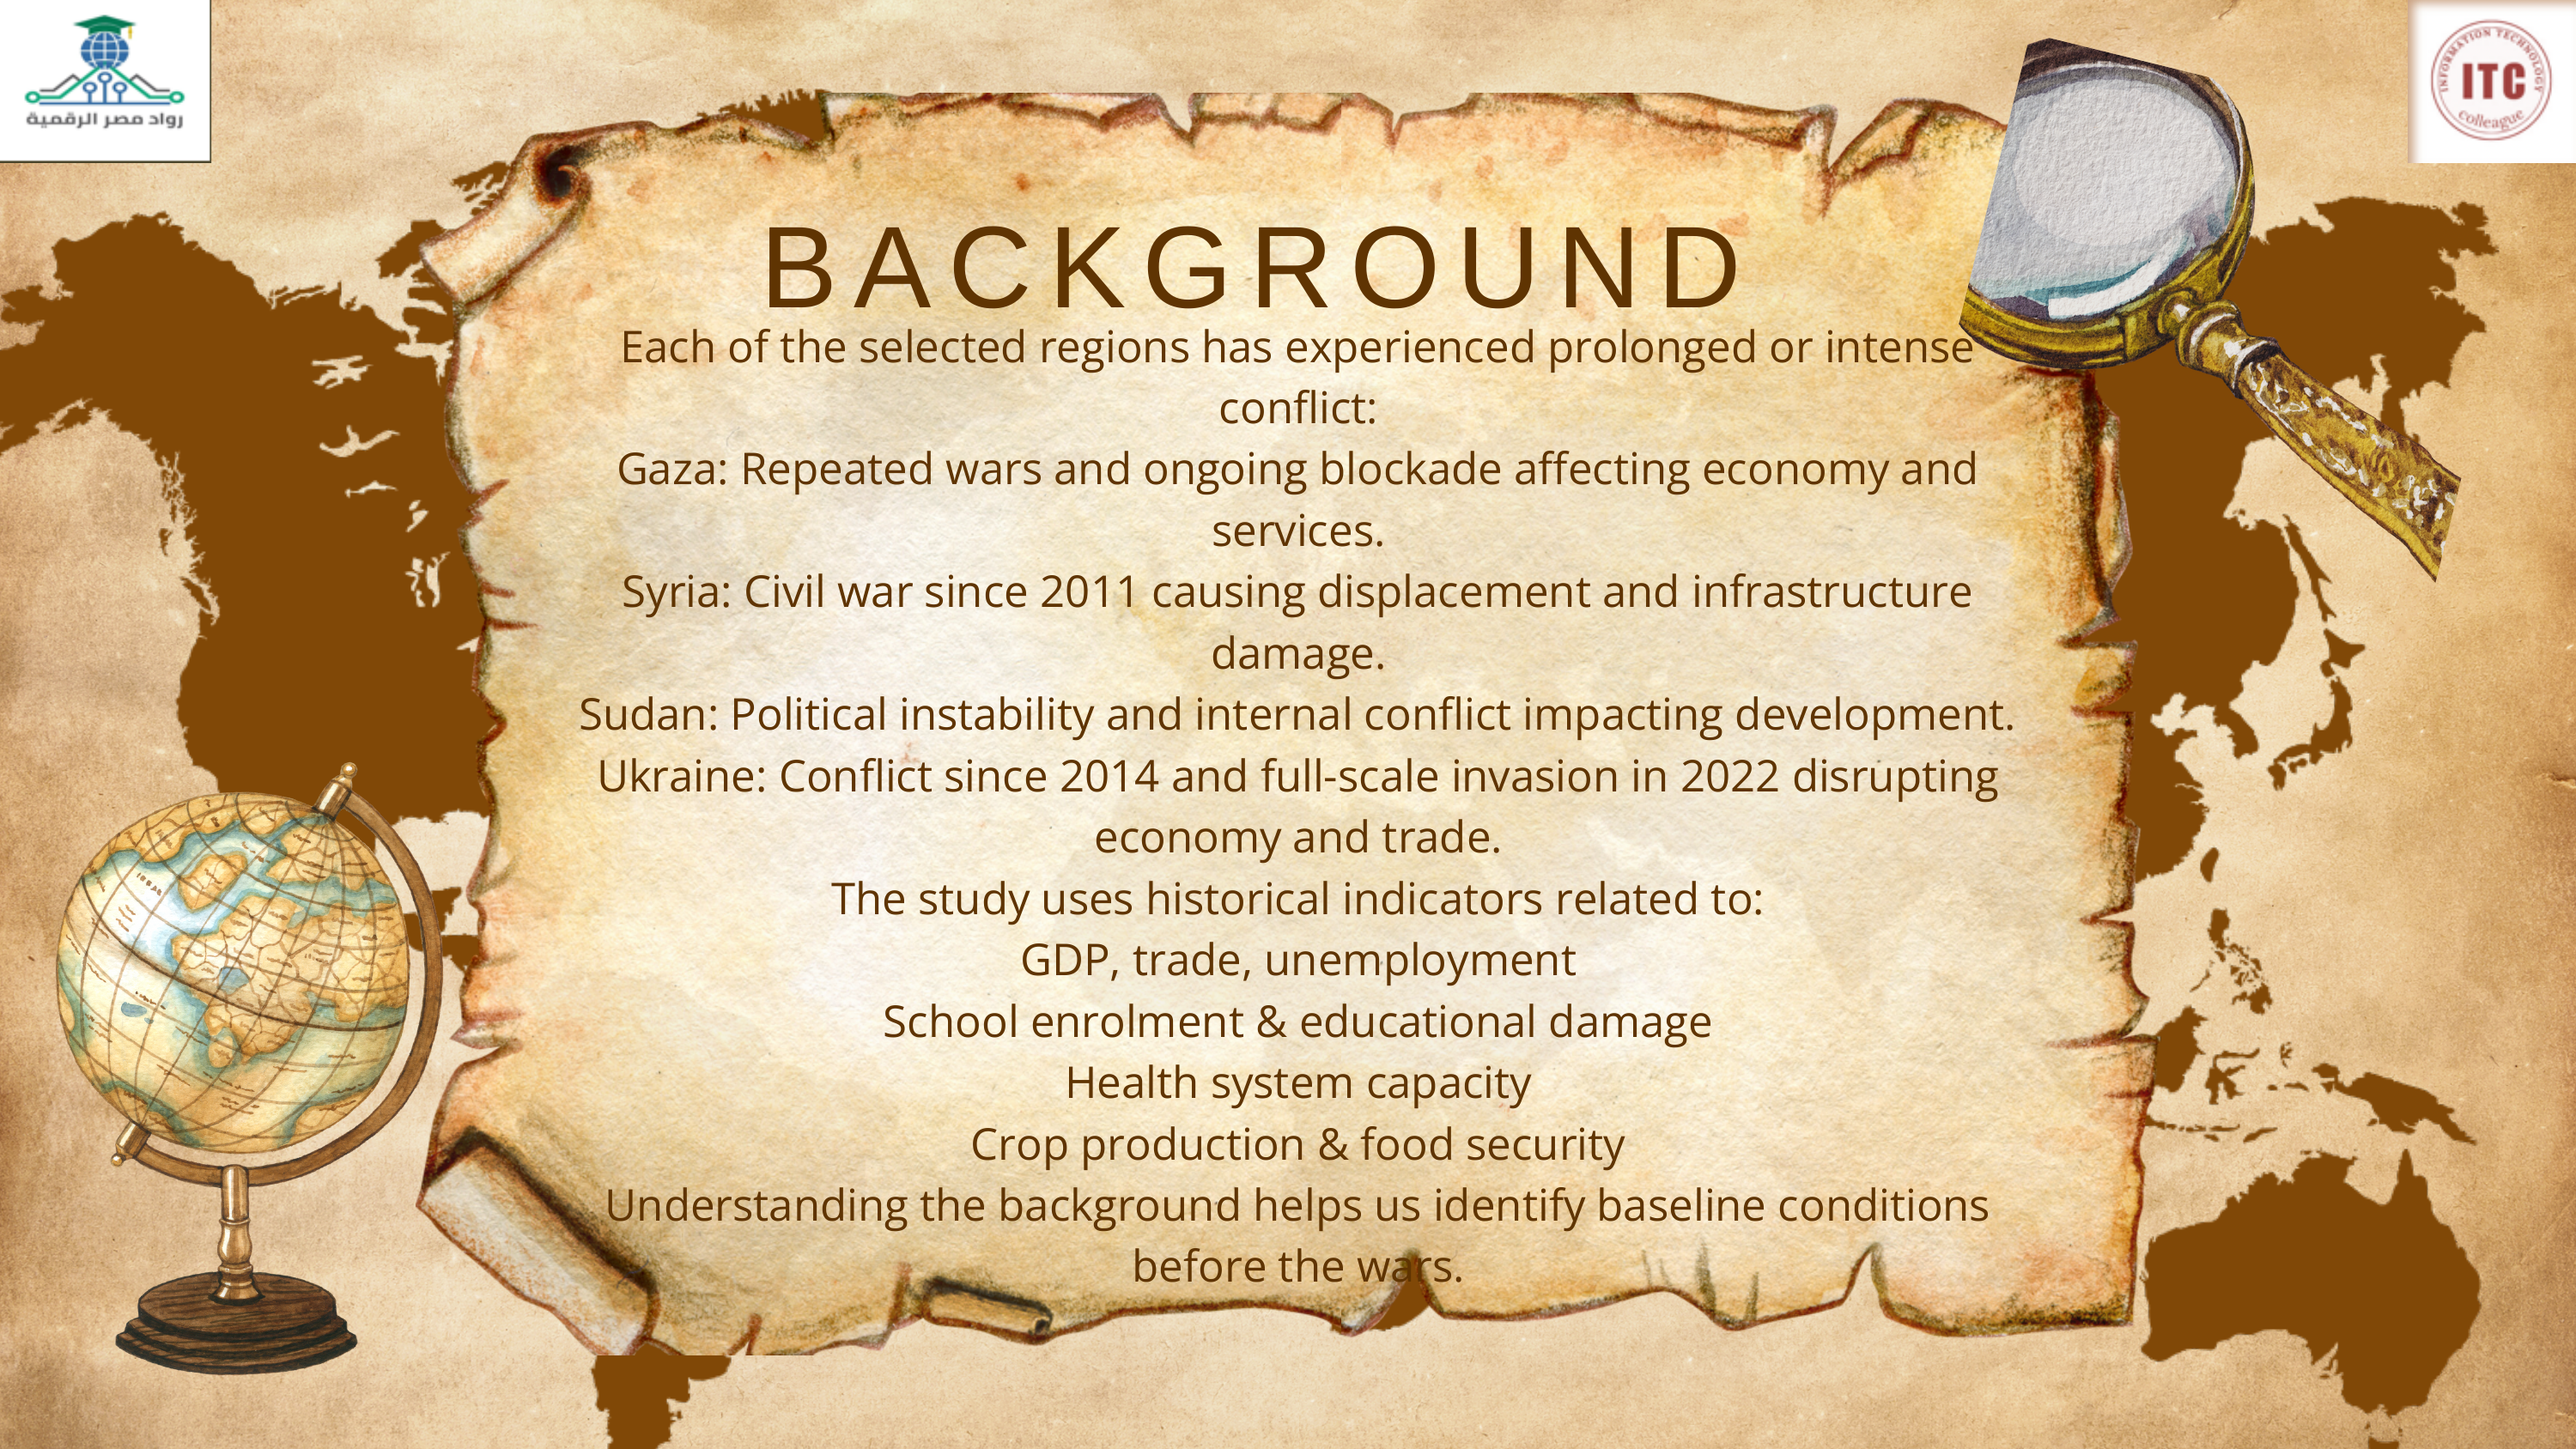

BACKGROUND
Each of the selected regions has experienced prolonged or intense conflict:
Gaza: Repeated wars and ongoing blockade affecting economy and services.
Syria: Civil war since 2011 causing displacement and infrastructure damage.
Sudan: Political instability and internal conflict impacting development.
Ukraine: Conflict since 2014 and full-scale invasion in 2022 disrupting economy and trade.
The study uses historical indicators related to:
GDP, trade, unemployment
School enrolment & educational damage
Health system capacity
Crop production & food security
Understanding the background helps us identify baseline conditions before the wars.